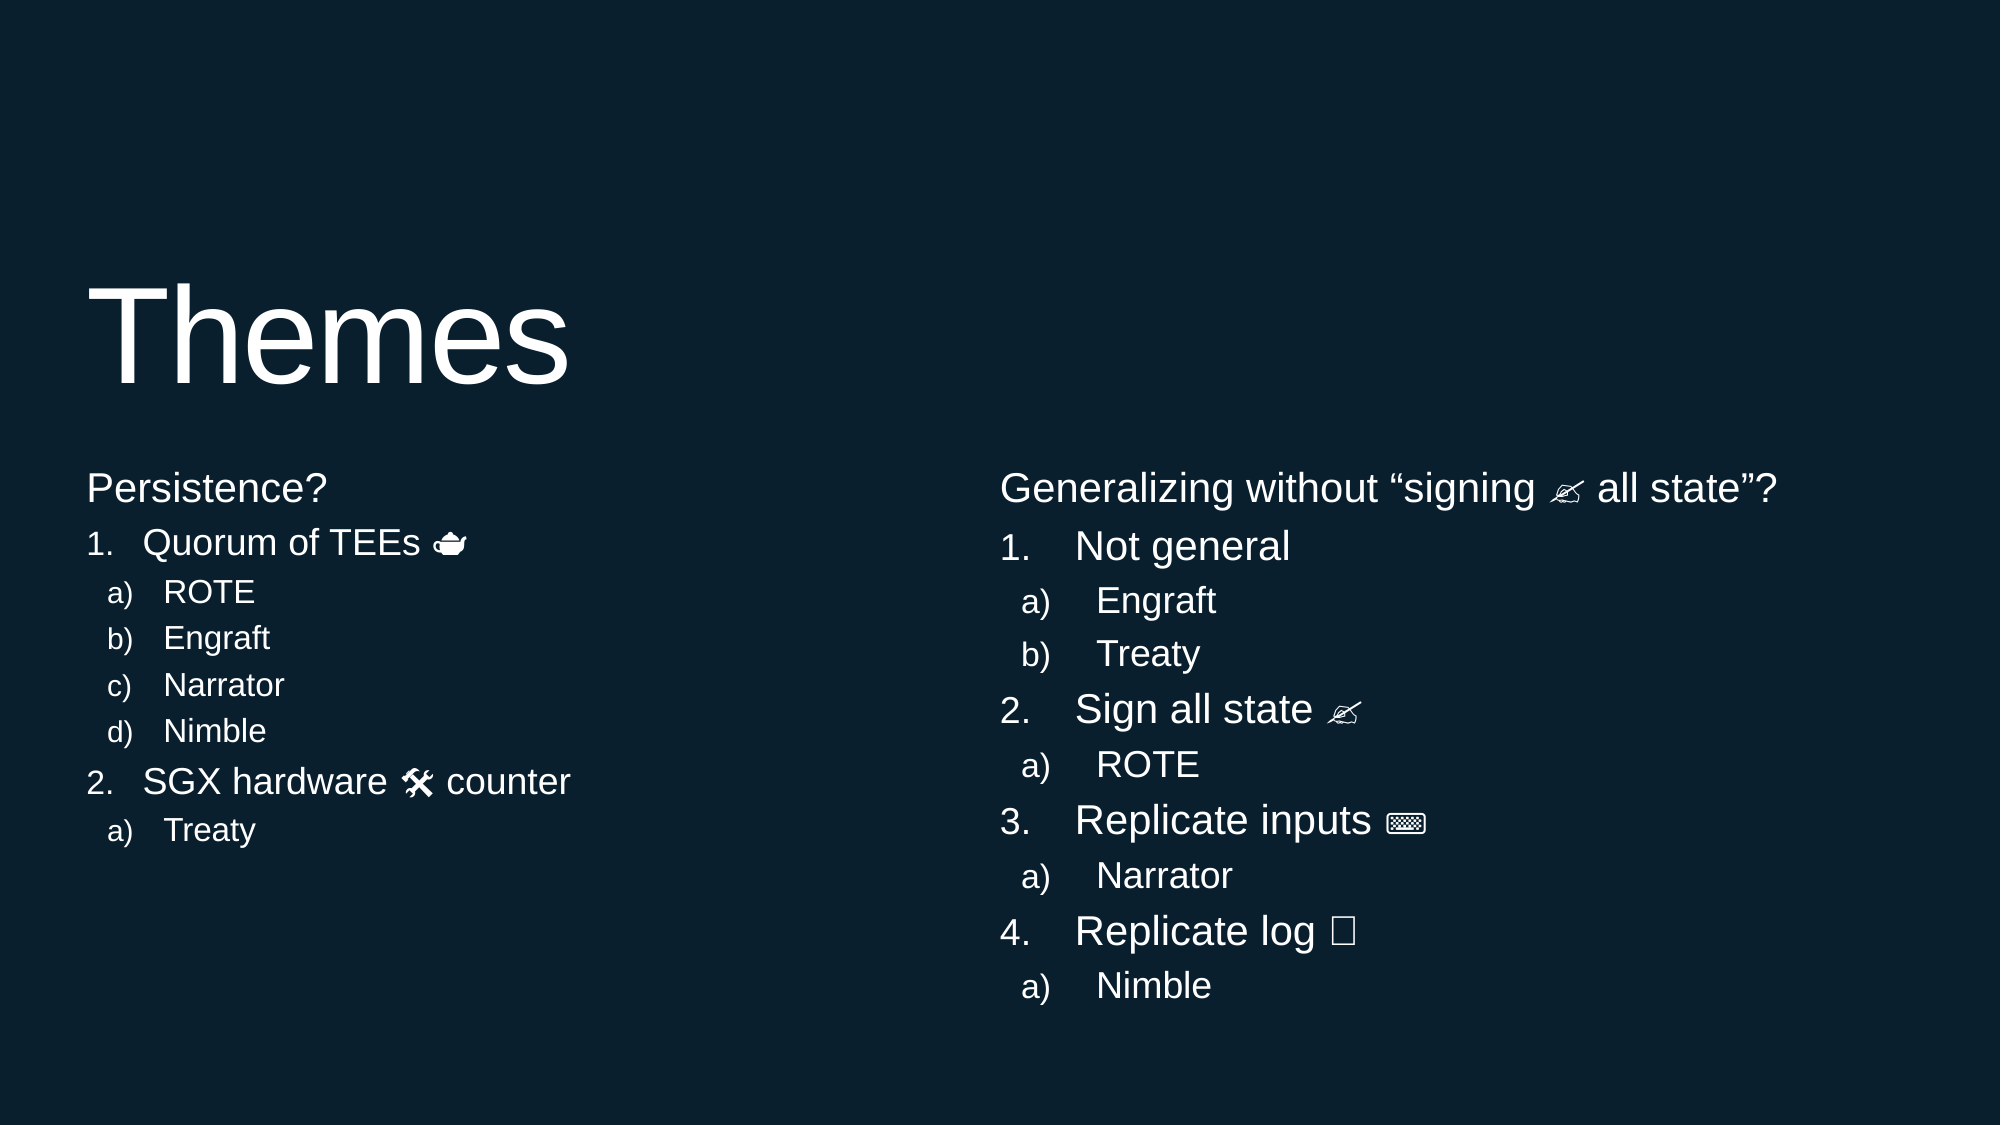

# Themes
Persistence?
Quorum of TEEs 🫖
ROTE
Engraft
Narrator
Nimble
SGX hardware 🛠️ counter
Treaty
Generalizing without “signing ✍️ all state”?
Not general
Engraft
Treaty
Sign all state ✍️
ROTE
Replicate inputs ⌨️
Narrator
Replicate log 🧾
Nimble